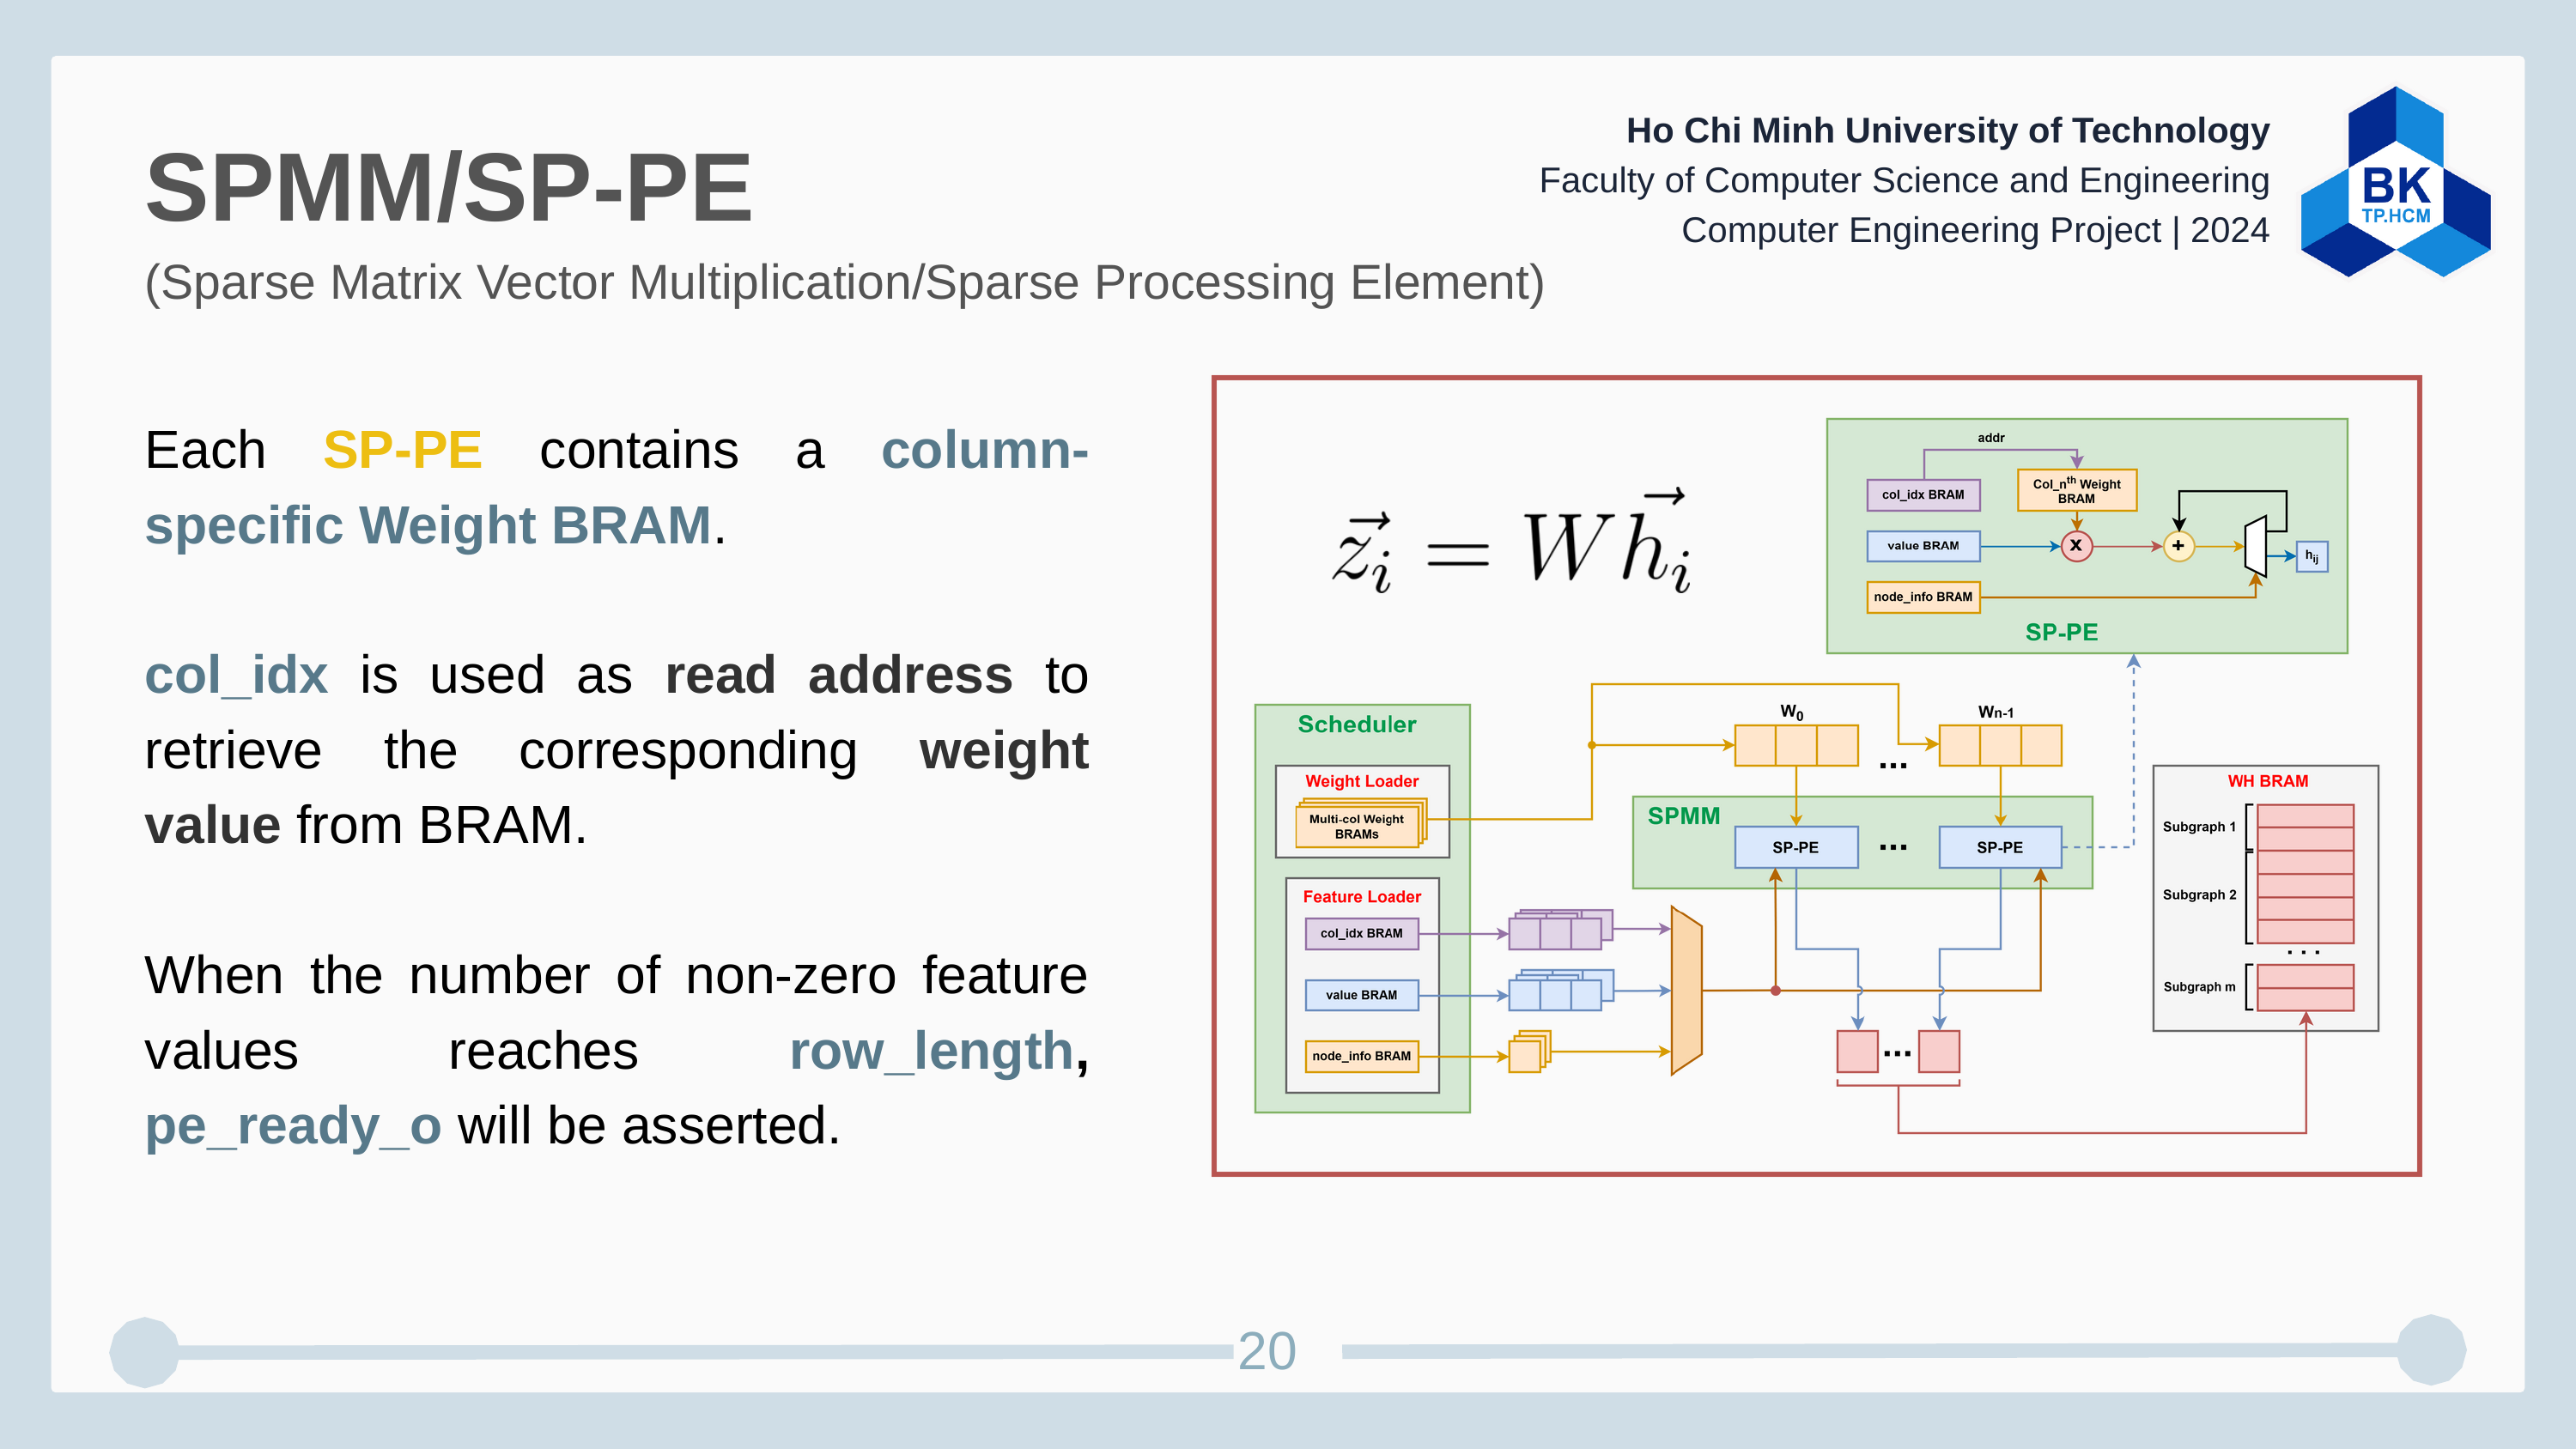

Ho Chi Minh University of Technology
Faculty of Computer Science and Engineering
Computer Engineering Project | 2024
SPMM/SP-PE
(Sparse Matrix Vector Multiplication/Sparse Processing Element)

Each SP-PE contains a column-specific Weight BRAM.

col_idx is used as read address to retrieve the corresponding weight value from BRAM.

When the number of non-zero feature values reaches row_length, pe_ready_o will be asserted.
20